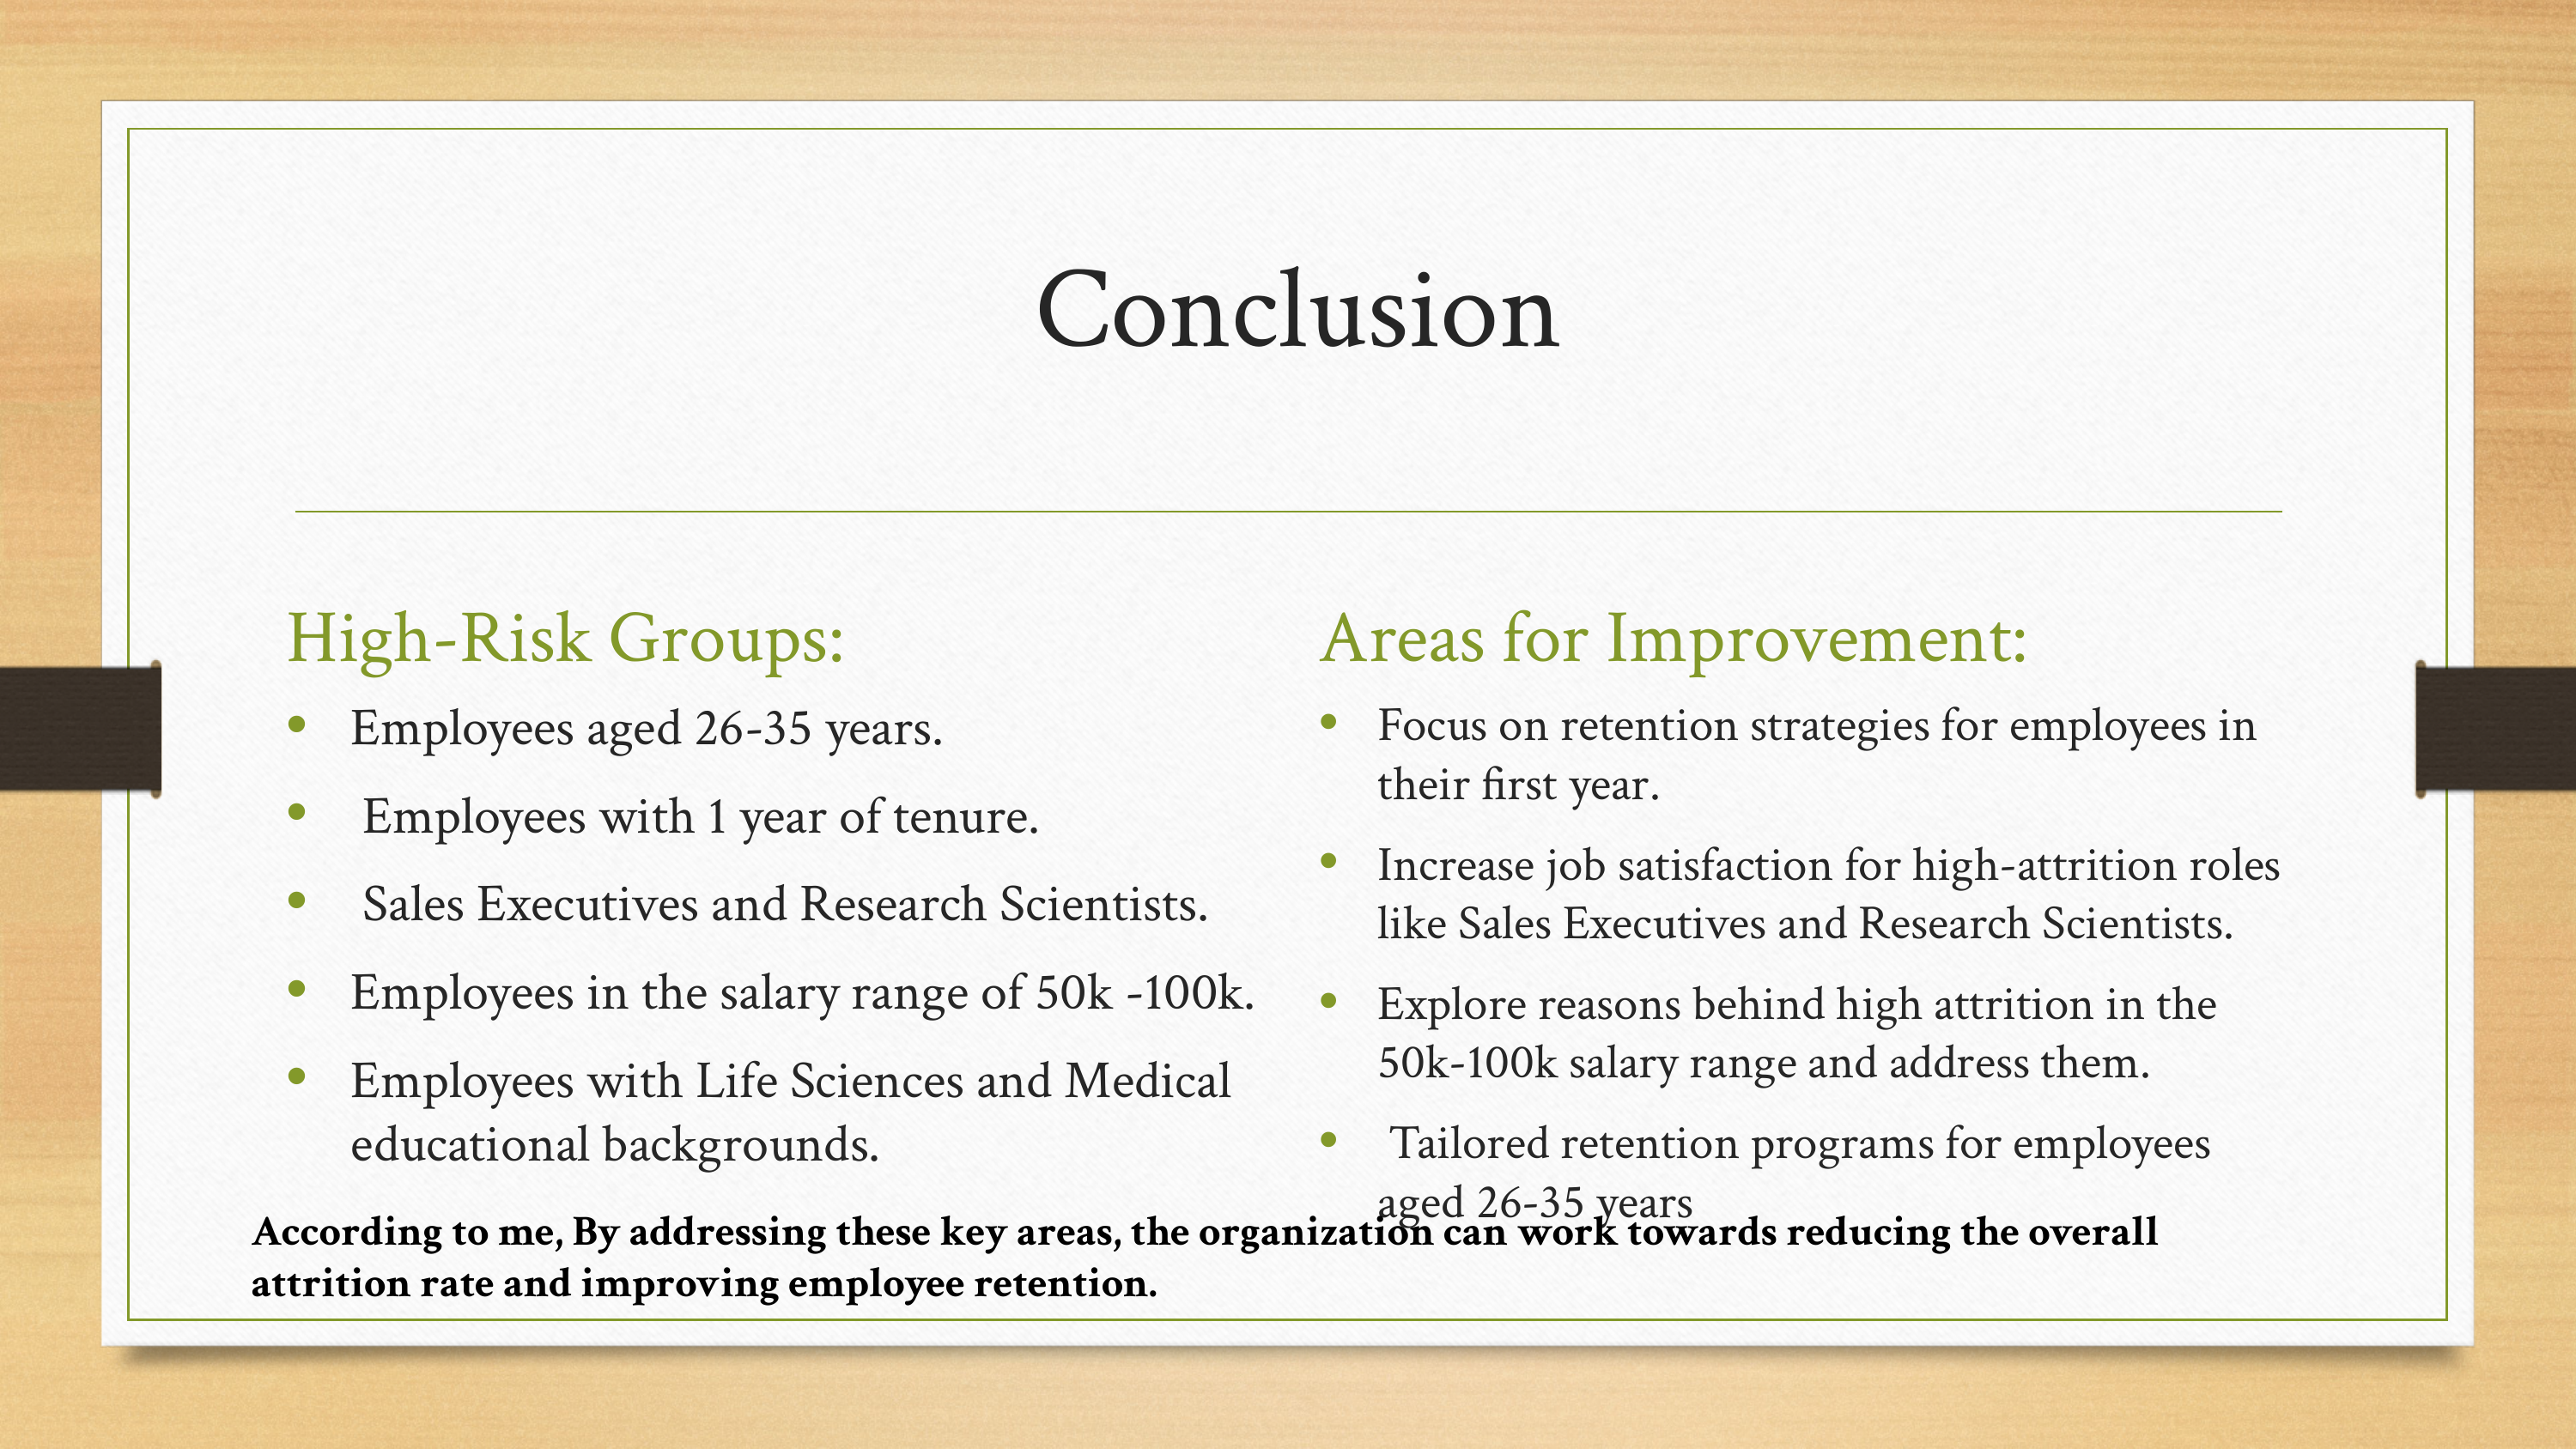

# Conclusion
High-Risk Groups:
Areas for Improvement:
Employees aged 26-35 years.
 Employees with 1 year of tenure.
 Sales Executives and Research Scientists.
Employees in the salary range of 50k -100k.
Employees with Life Sciences and Medical educational backgrounds.
Focus on retention strategies for employees in their first year.
Increase job satisfaction for high-attrition roles like Sales Executives and Research Scientists.
Explore reasons behind high attrition in the 50k-100k salary range and address them.
 Tailored retention programs for employees aged 26-35 years
According to me, By addressing these key areas, the organization can work towards reducing the overall attrition rate and improving employee retention.